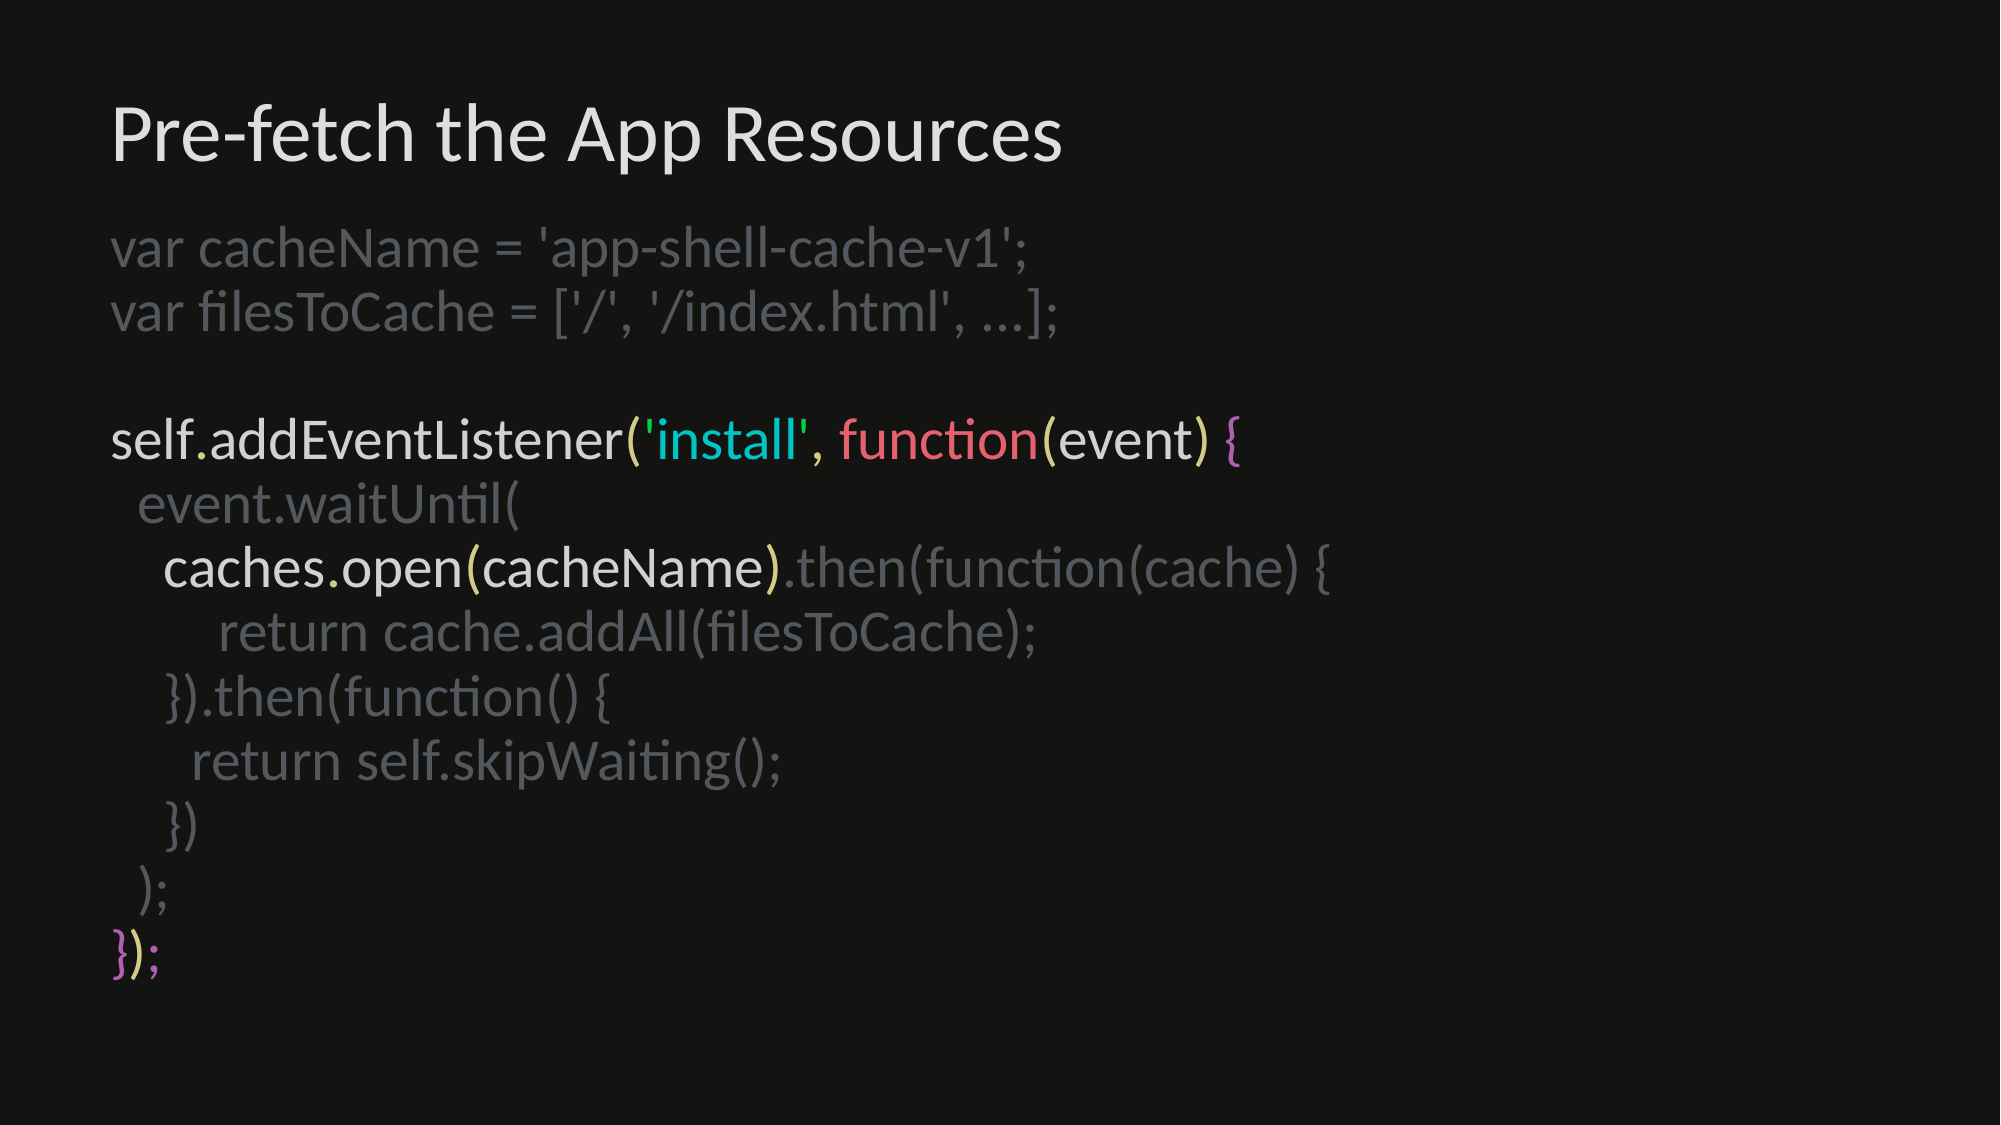

# Pre-fetch the App Resources
var cacheName = 'app-shell-cache-v1';
var filesToCache = ['/', '/index.html', ...];

self.addEventListener('install', function(event) {
  event.waitUntil(
    caches.open(cacheName).then(function(cache) {
        return cache.addAll(filesToCache);
    }).then(function() {
      return self.skipWaiting();
    })
  );
});